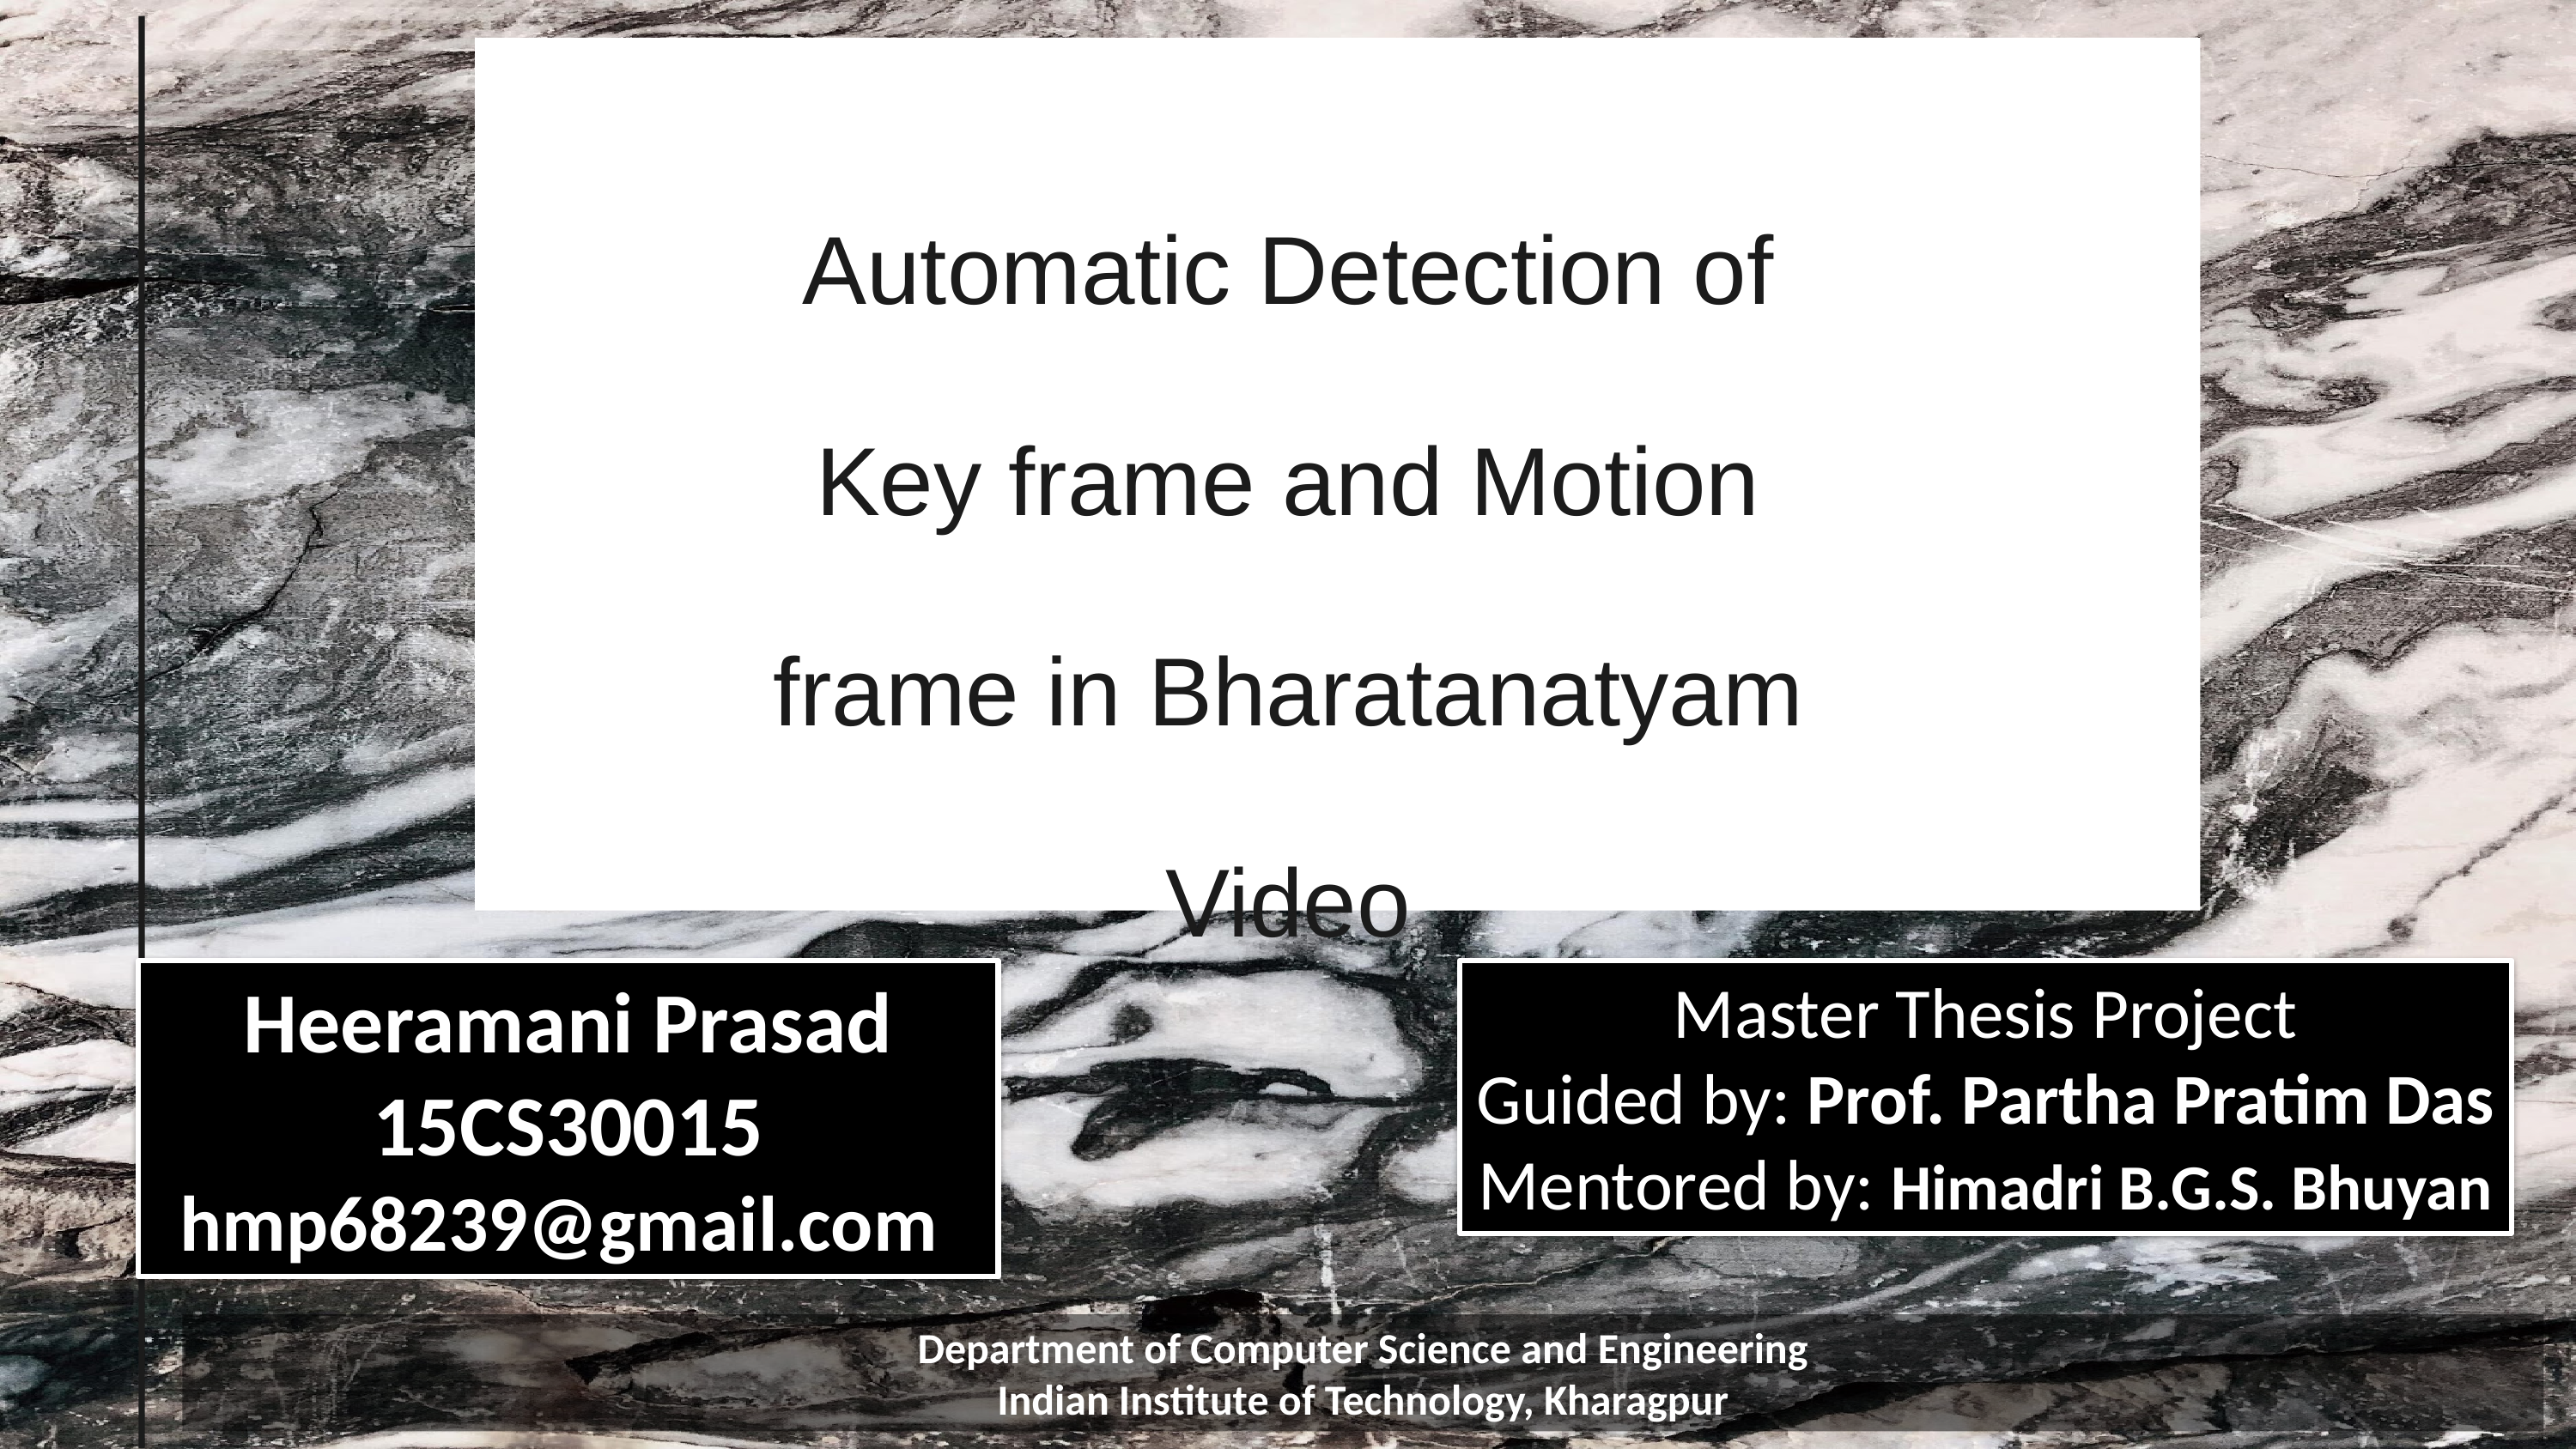

Automatic Detection of Key frame and Motion frame in Bharatanatyam Video
Heeramani Prasad
15CS30015
hmp68239@gmail.com
Master Thesis Project
Guided by: Prof. Partha Pratim Das
Mentored by: Himadri B.G.S. Bhuyan
Department of Computer Science and Engineering
Indian Institute of Technology, Kharagpur